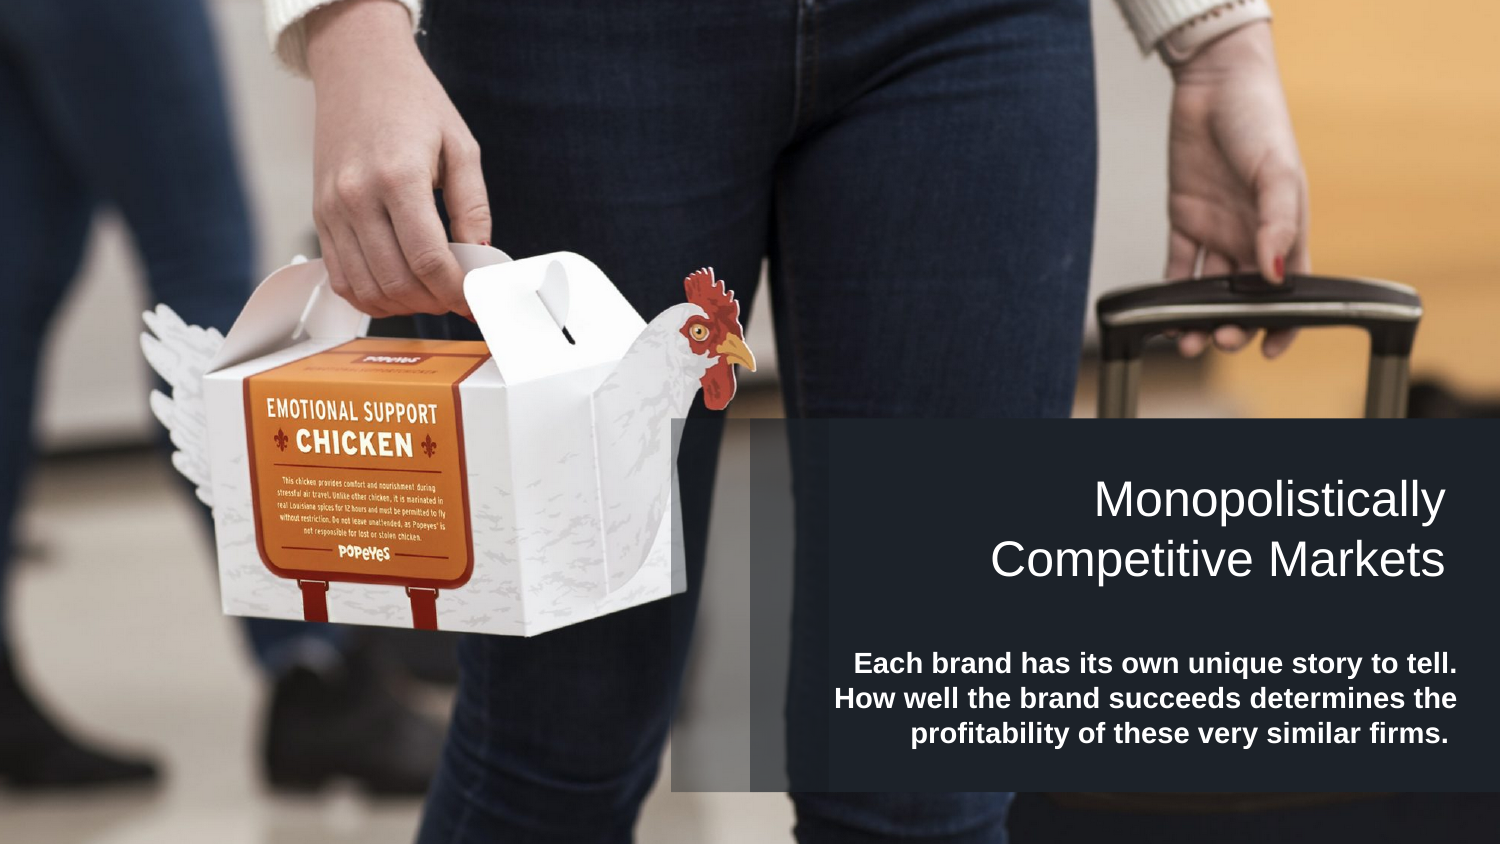

Monopolistically Competitive Markets

Each brand has its own unique story to tell. How well the brand succeeds determines the profitability of these very similar firms.